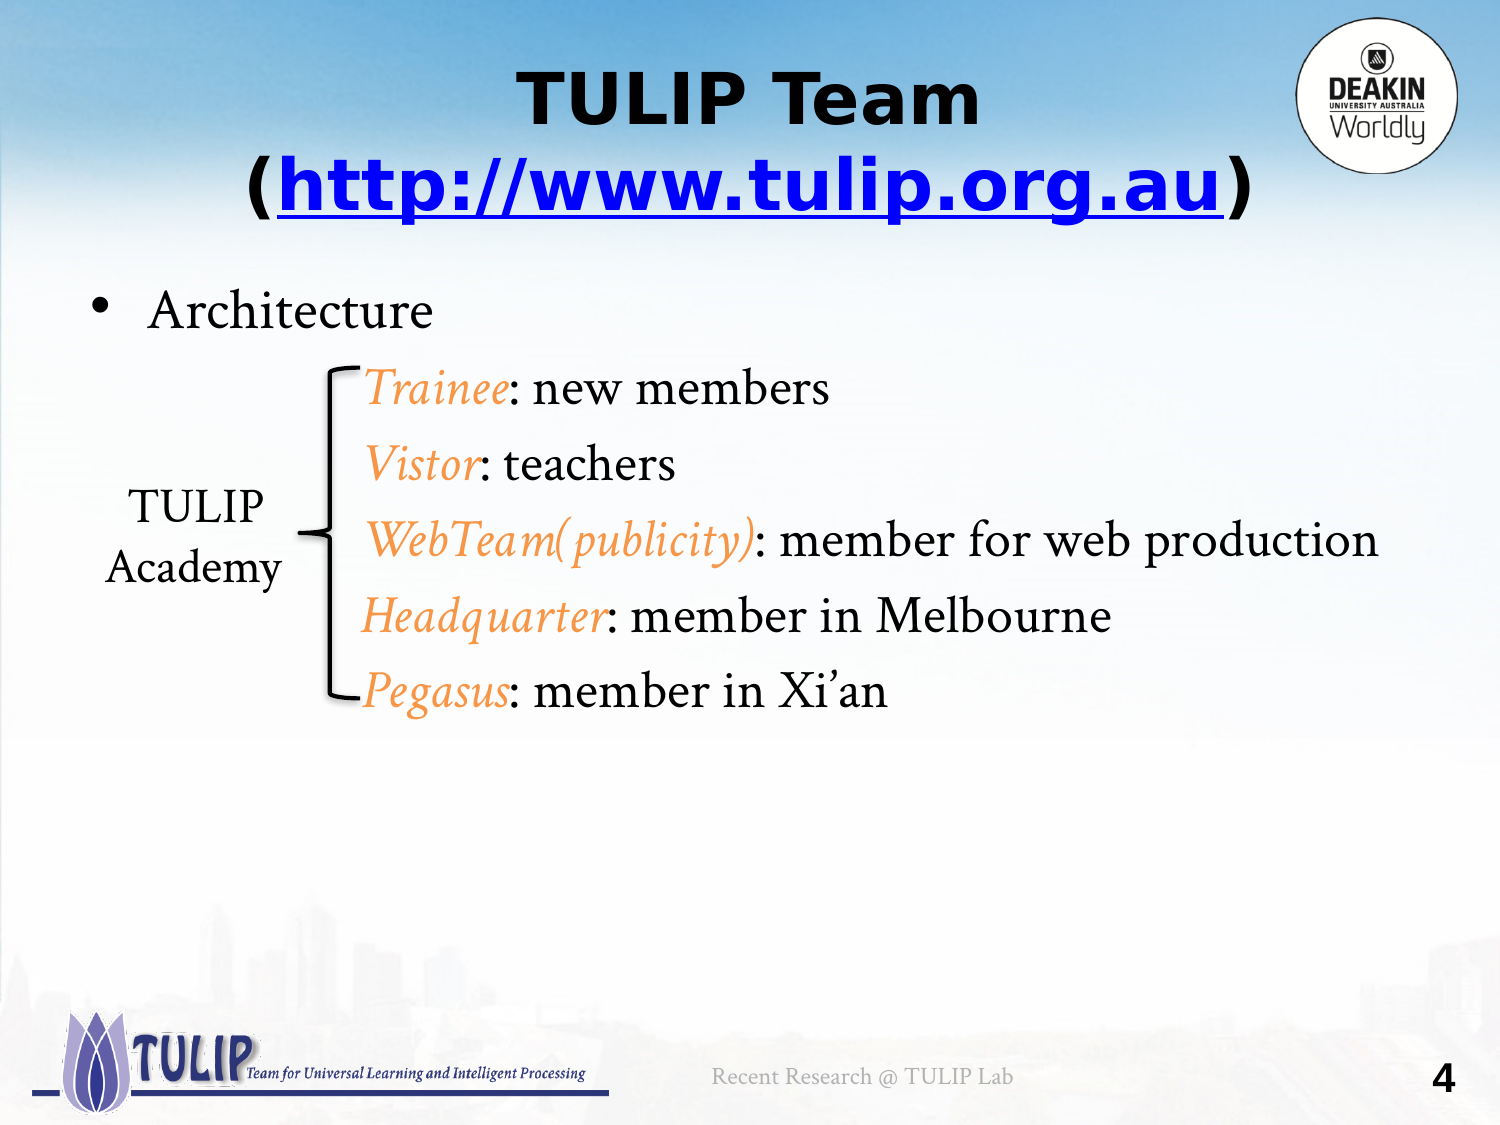

# TULIP Team (http://www.tulip.org.au)
Architecture
                Trainee: new members
                Vistor: teachers
                WebTeam(publicity): member for web production
                Headquarter: member in Melbourne
                Pegasus: member in Xi’an

  TULIP
Academy
Recent Research @ TULIP Lab
4